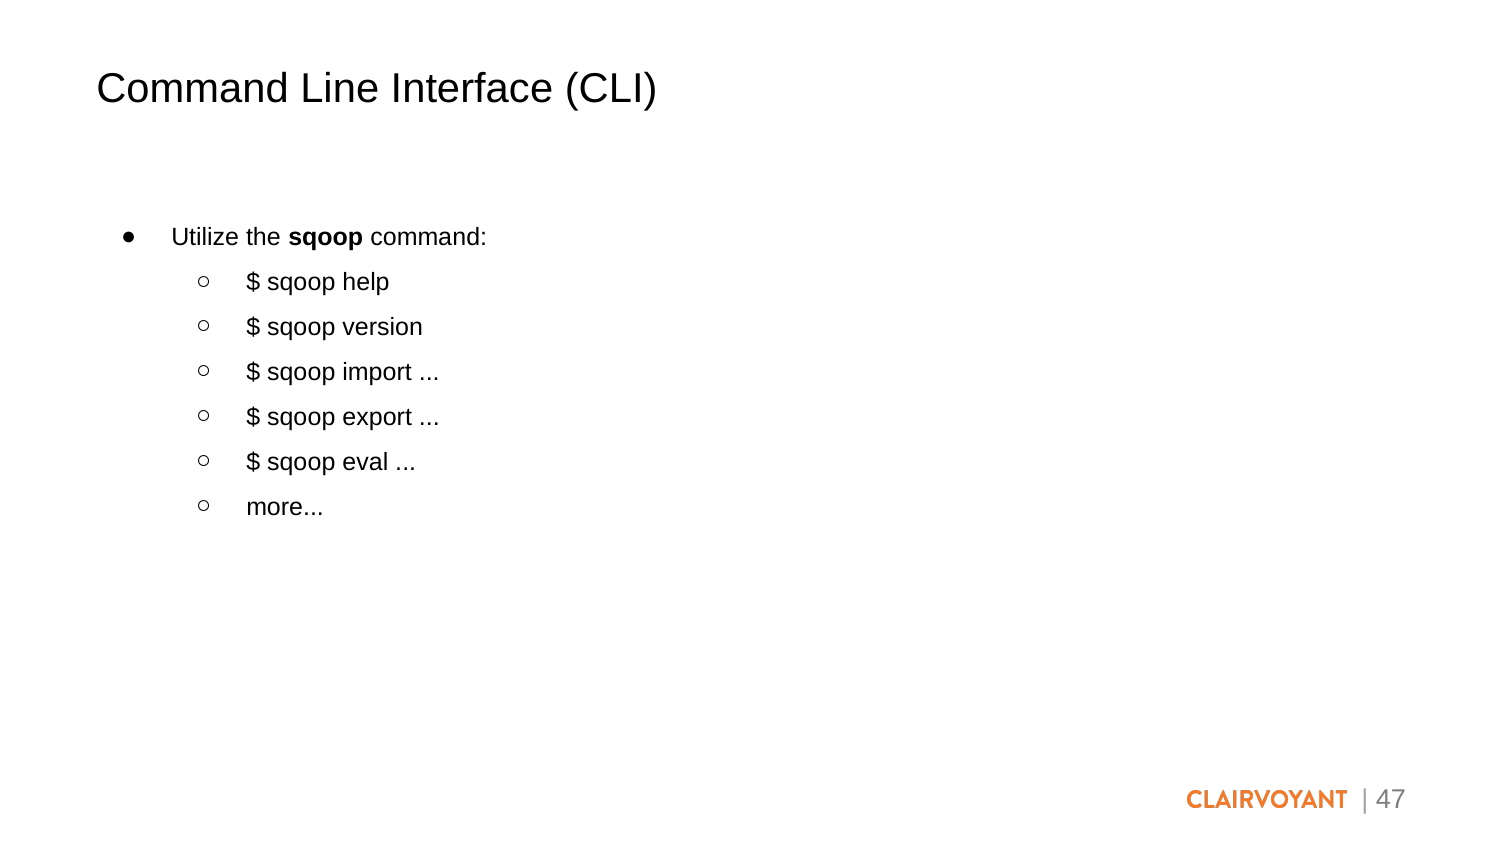

Command Line Interface (CLI)
Utilize the sqoop command:
$ sqoop help
$ sqoop version
$ sqoop import ...
$ sqoop export ...
$ sqoop eval ...
more...